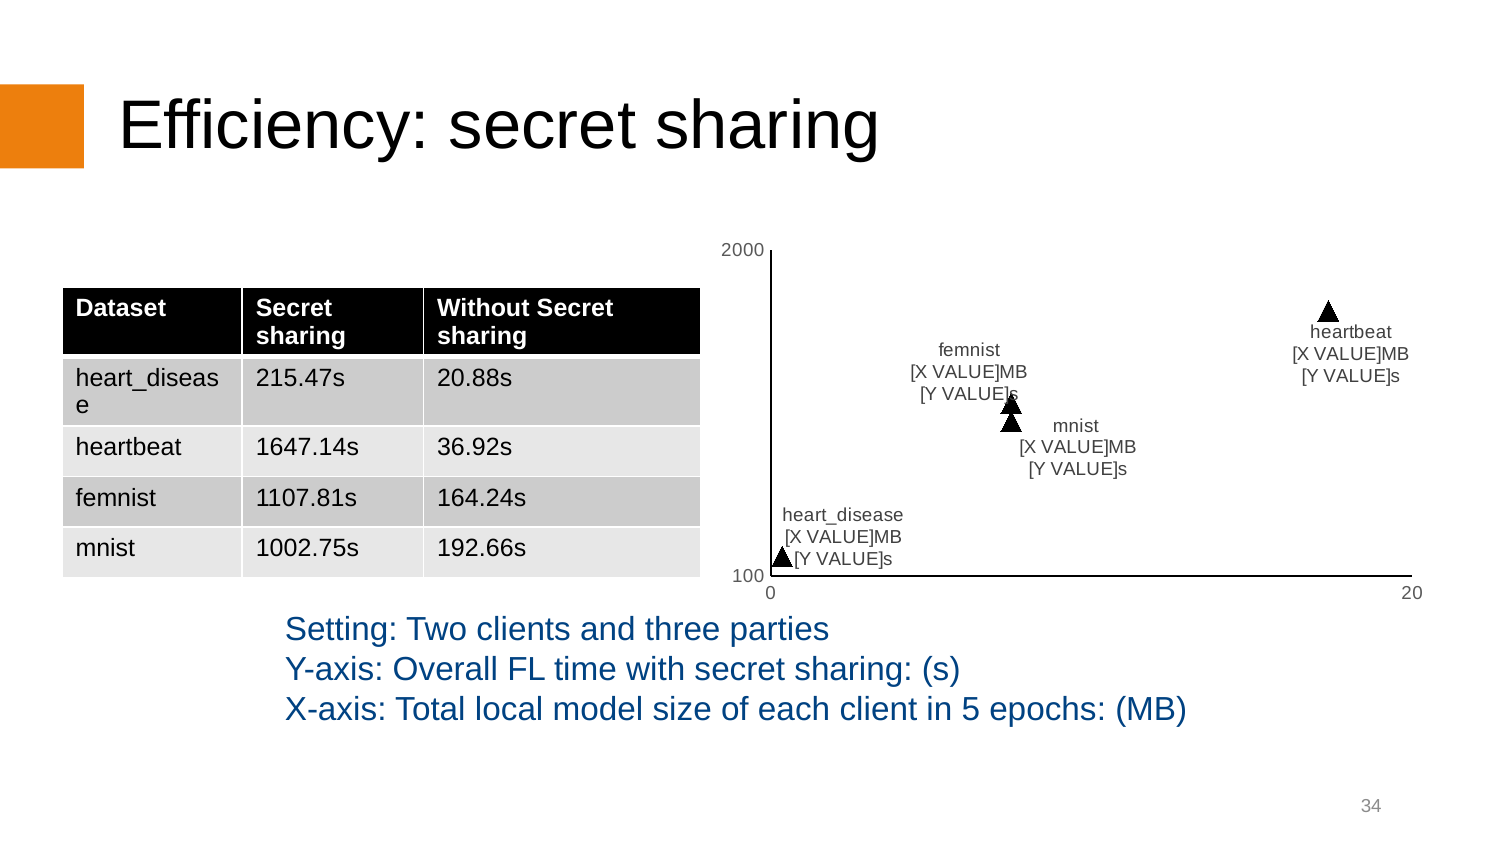

# Efficiency: secret sharing

### Chart

| Category |  |
|---|---|
| Dataset | Secret sharing | Without Secret sharing |
| --- | --- | --- |
| heart\_disease | 215.47s | 20.88s |
| heartbeat | 1647.14s | 36.92s |
| femnist | 1107.81s | 164.24s |
| mnist | 1002.75s | 192.66s |
Setting: Two clients and three parties
Y-axis: Overall FL time with secret sharing: (s)
X-axis: Total local model size of each client in 5 epochs: (MB)

34